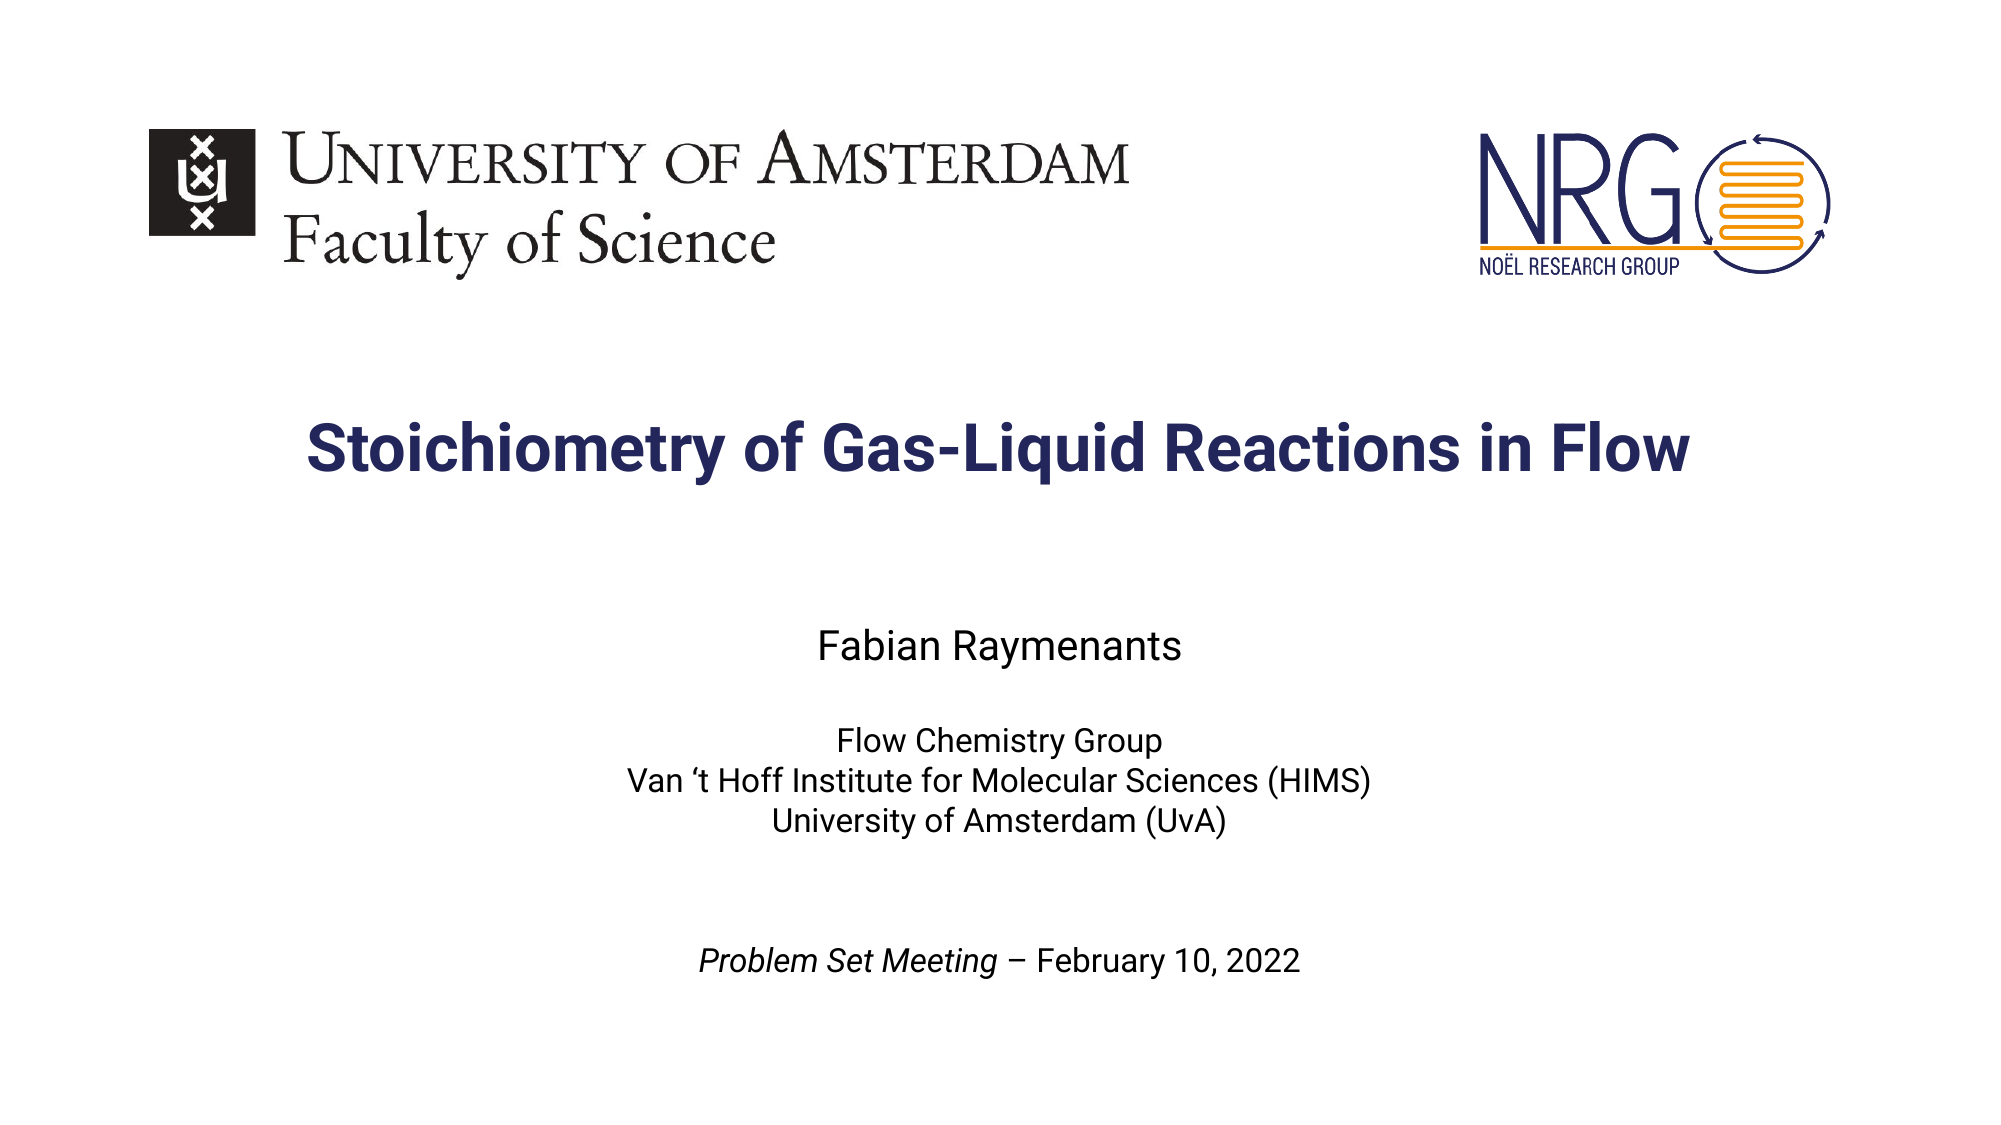

# Stoichiometry of Gas-Liquid Reactions in Flow
Fabian Raymenants

Flow Chemistry Group
Van ‘t Hoff Institute for Molecular Sciences (HIMS)
University of Amsterdam (UvA)

Problem Set Meeting – February 10, 2022